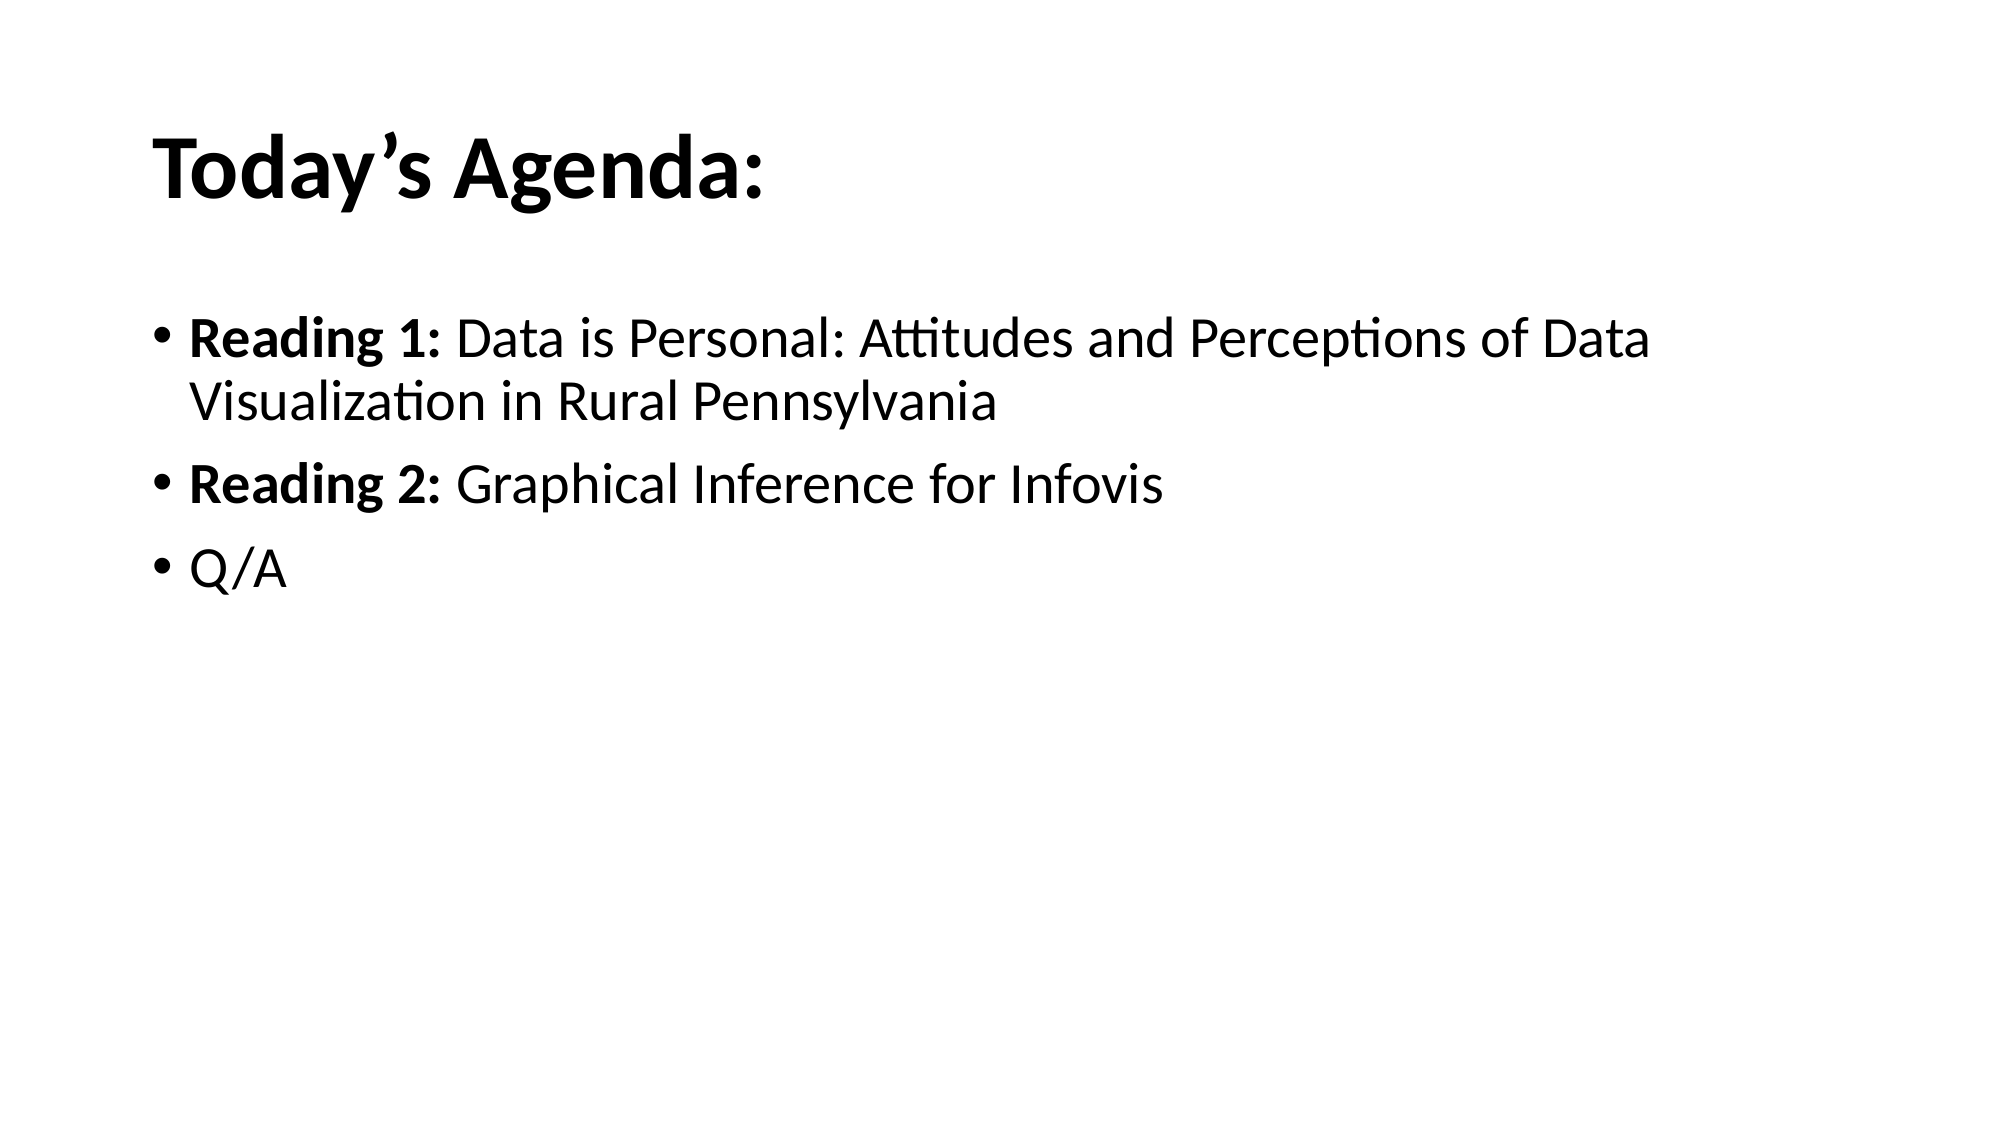

# Today’s Agenda:
Reading 1: Data is Personal: Attitudes and Perceptions of Data Visualization in Rural Pennsylvania
Reading 2: Graphical Inference for Infovis
Q/A